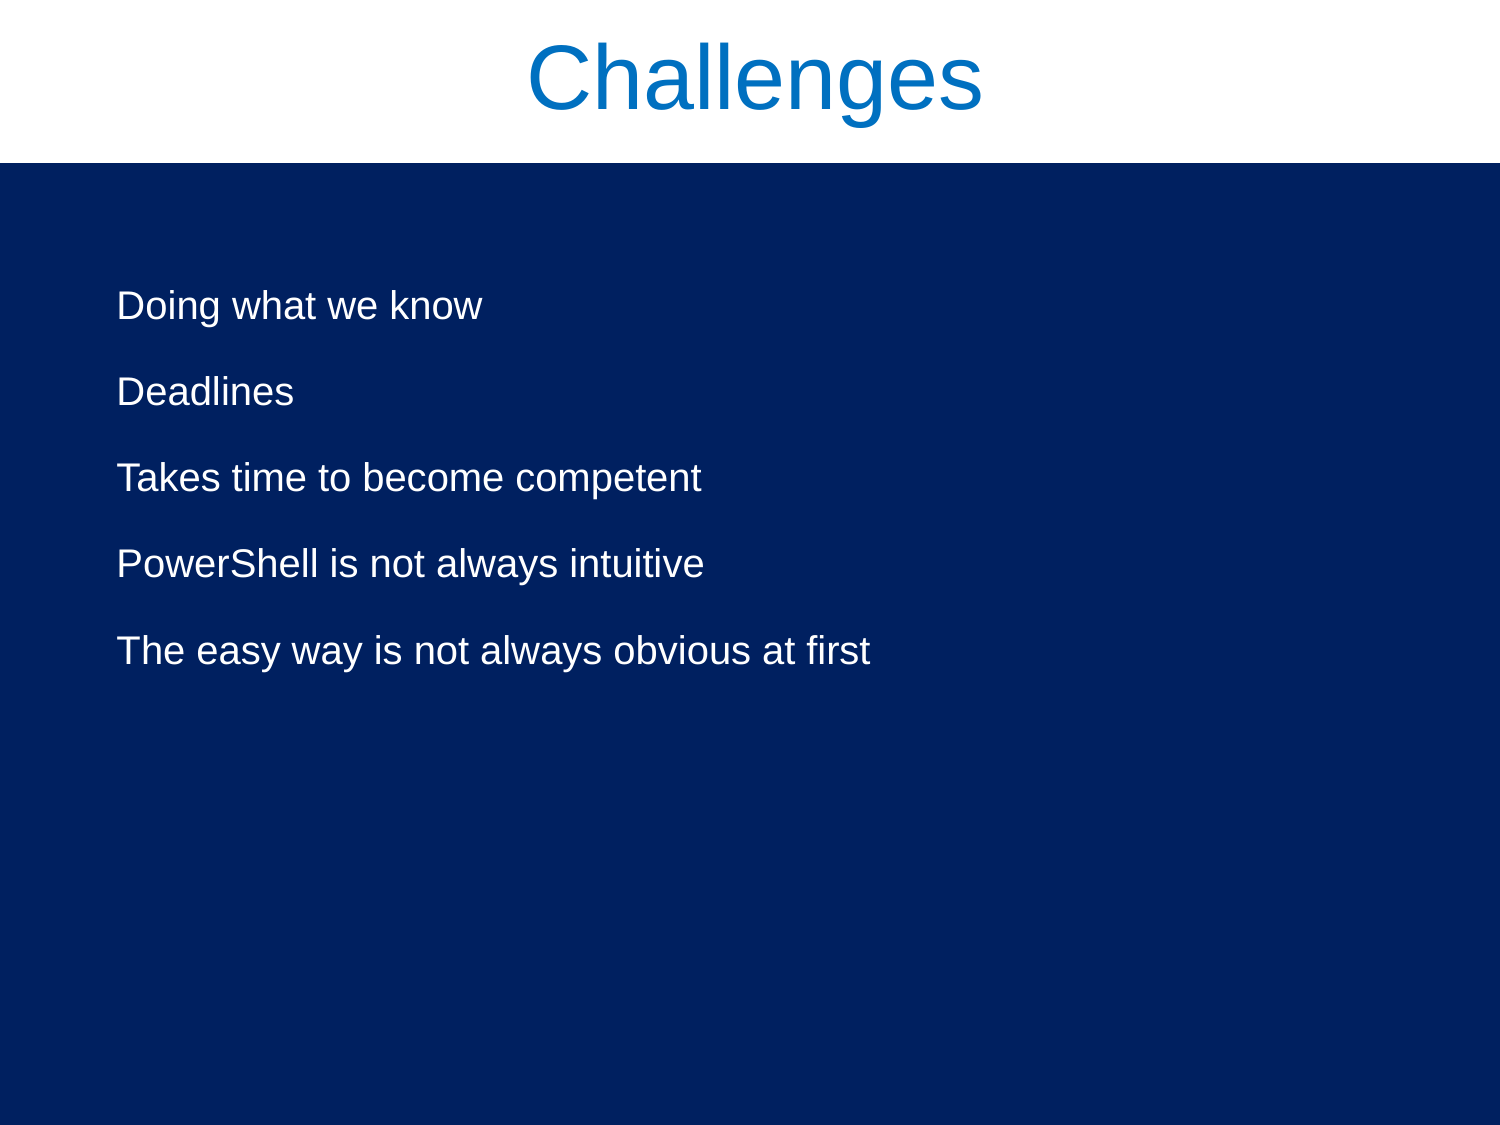

Challenges

Doing what we know

Deadlines

Takes time to become competent

PowerShell is not always intuitive

The easy way is not always obvious at first